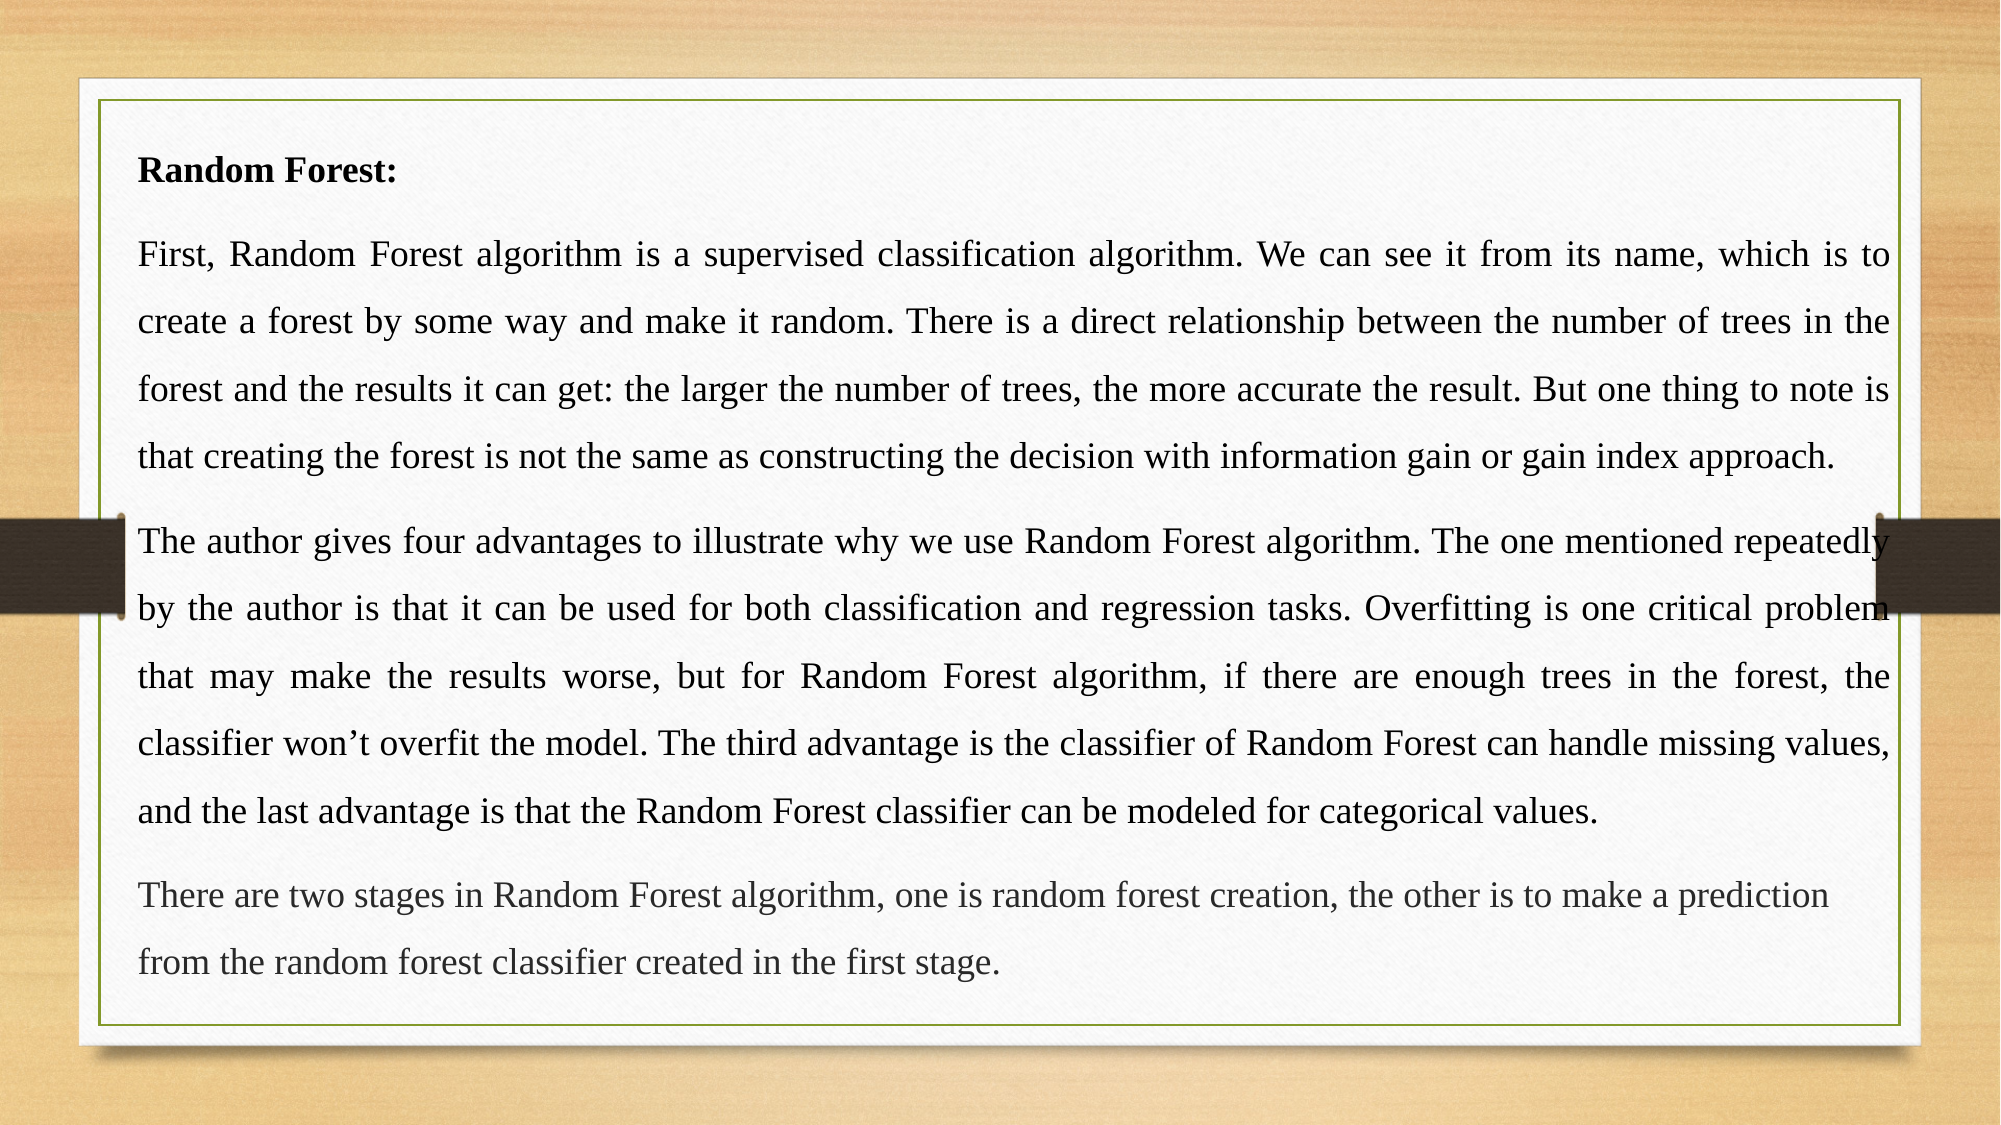

Random Forest:
First, Random Forest algorithm is a supervised classification algorithm. We can see it from its name, which is to create a forest by some way and make it random. There is a direct relationship between the number of trees in the forest and the results it can get: the larger the number of trees, the more accurate the result. But one thing to note is that creating the forest is not the same as constructing the decision with information gain or gain index approach.
The author gives four advantages to illustrate why we use Random Forest algorithm. The one mentioned repeatedly by the author is that it can be used for both classification and regression tasks. Overfitting is one critical problem that may make the results worse, but for Random Forest algorithm, if there are enough trees in the forest, the classifier won’t overfit the model. The third advantage is the classifier of Random Forest can handle missing values, and the last advantage is that the Random Forest classifier can be modeled for categorical values.
There are two stages in Random Forest algorithm, one is random forest creation, the other is to make a prediction from the random forest classifier created in the first stage.